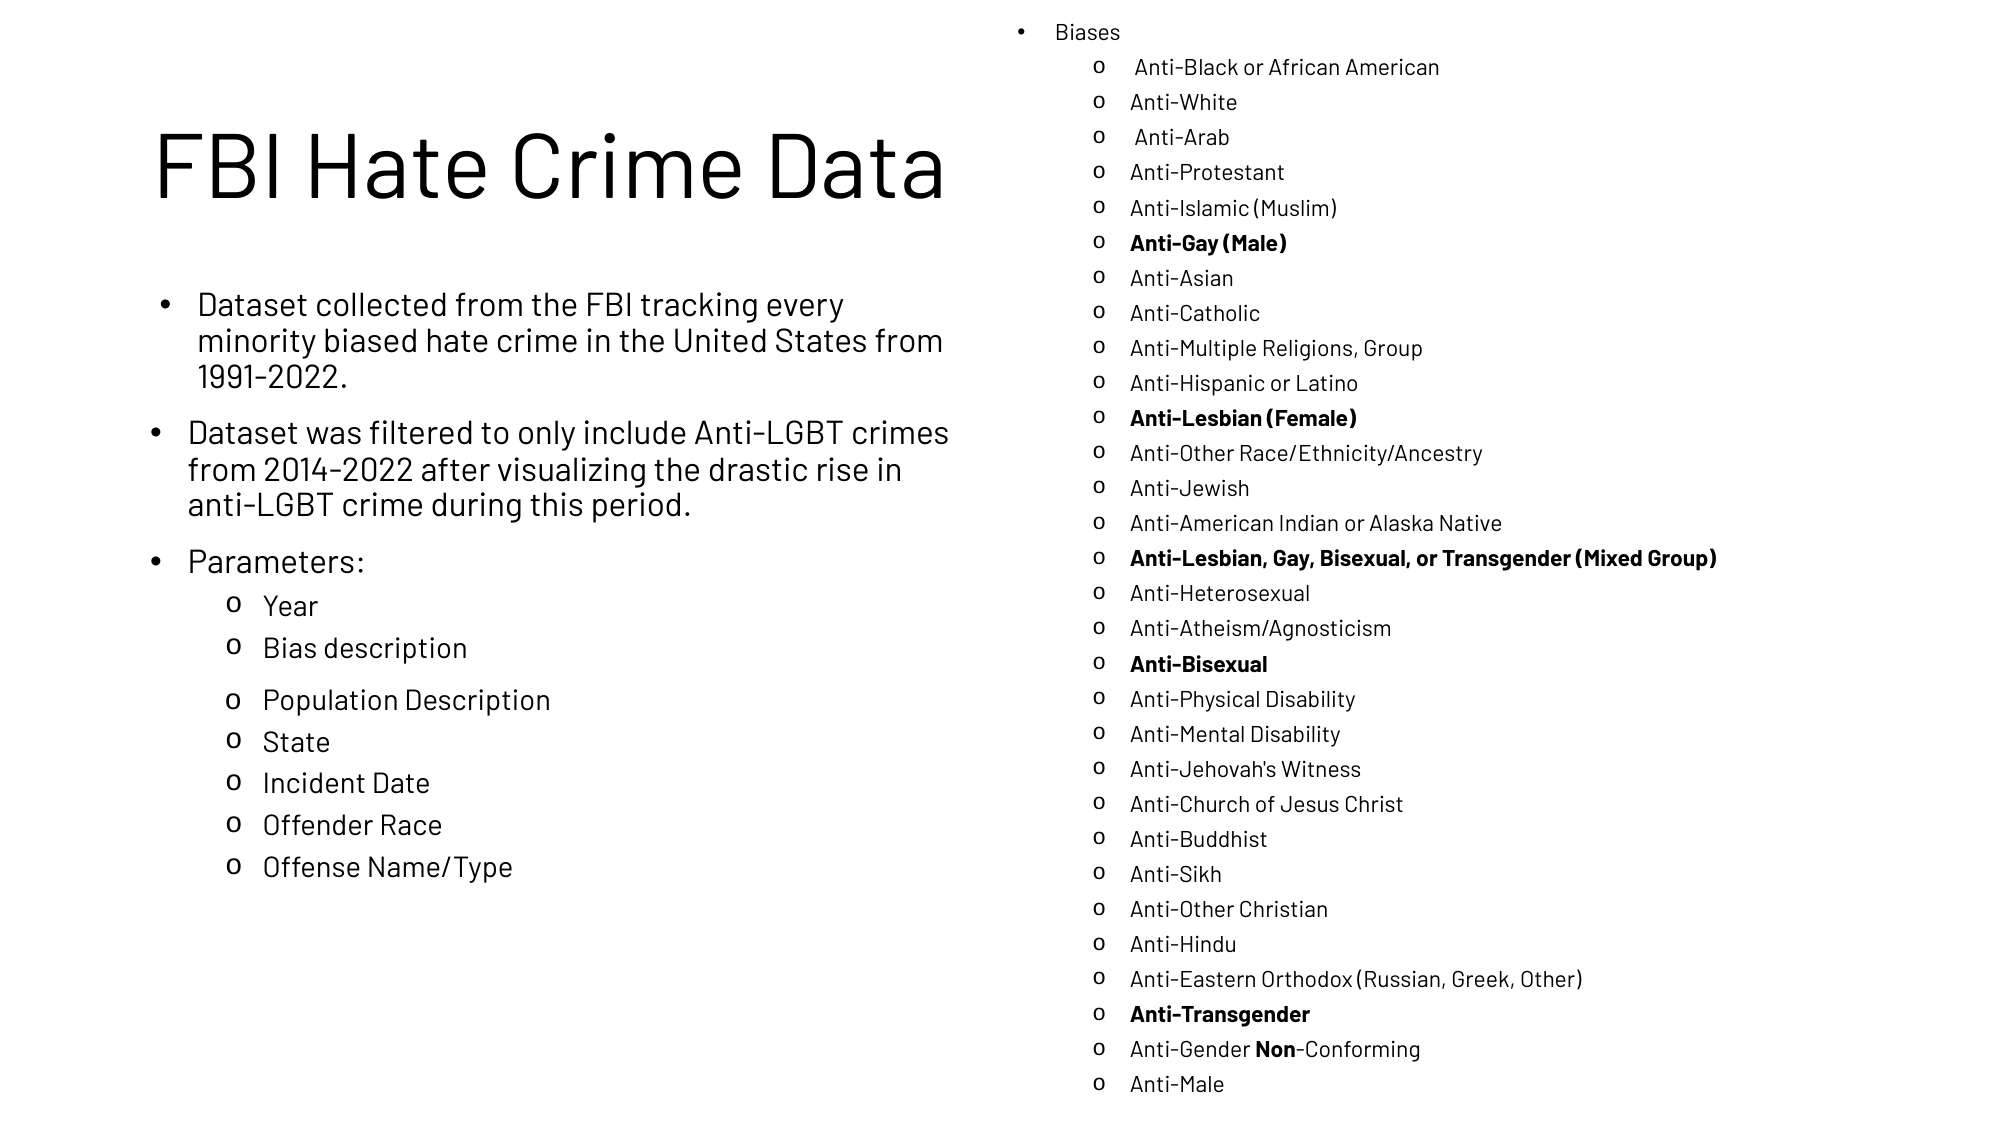

Biases
 Anti-Black or African American
Anti-White
 Anti-Arab
Anti-Protestant
Anti-Islamic (Muslim)
Anti-Gay (Male)
Anti-Asian
Anti-Catholic
Anti-Multiple Religions, Group
Anti-Hispanic or Latino
Anti-Lesbian (Female)
Anti-Other Race/Ethnicity/Ancestry
Anti-Jewish
Anti-American Indian or Alaska Native
Anti-Lesbian, Gay, Bisexual, or Transgender (Mixed Group)
Anti-Heterosexual
Anti-Atheism/Agnosticism
Anti-Bisexual
Anti-Physical Disability
Anti-Mental Disability
Anti-Jehovah's Witness
Anti-Church of Jesus Christ
Anti-Buddhist
Anti-Sikh
Anti-Other Christian
Anti-Hindu
Anti-Eastern Orthodox (Russian, Greek, Other)
Anti-Transgender
Anti-Gender Non-Conforming
Anti-Male
# FBI Hate Crime Data
Dataset collected from the FBI tracking every minority biased hate crime in the United States from 1991-2022.
Dataset was filtered to only include Anti-LGBT crimes from 2014-2022 after visualizing the drastic rise in anti-LGBT crime during this period.
Parameters:
Year
Bias description
Population Description
State
Incident Date
Offender Race
Offense Name/Type